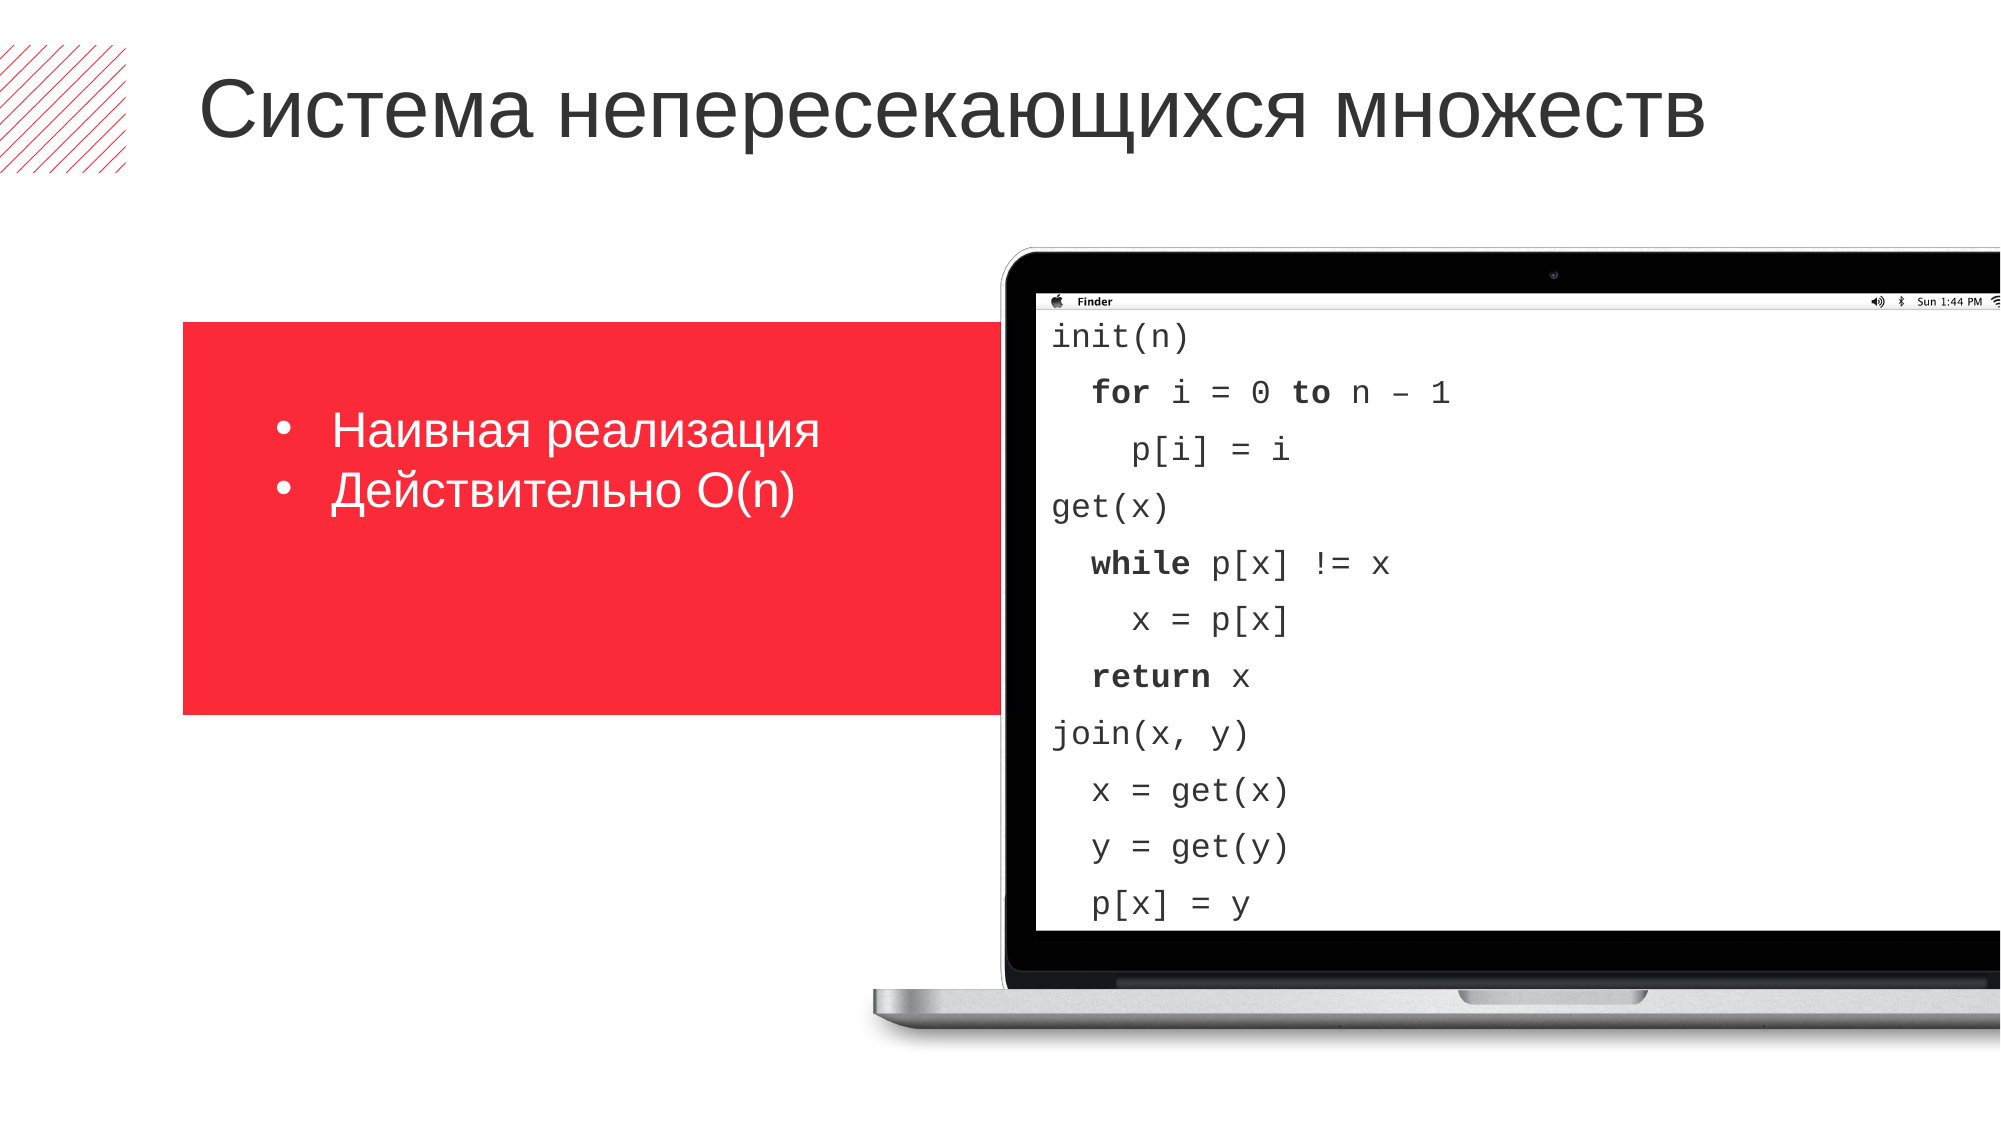

Система непересекающихся множеств
init(n)
  for i = 0 to n – 1
    p[i] = i
get(x)
  while p[x] != x
    x = p[x]
  return x
join(x, y)
  x = get(x)
  y = get(y)
  p[x] = y
Наивная реализация
Действительно O(n)